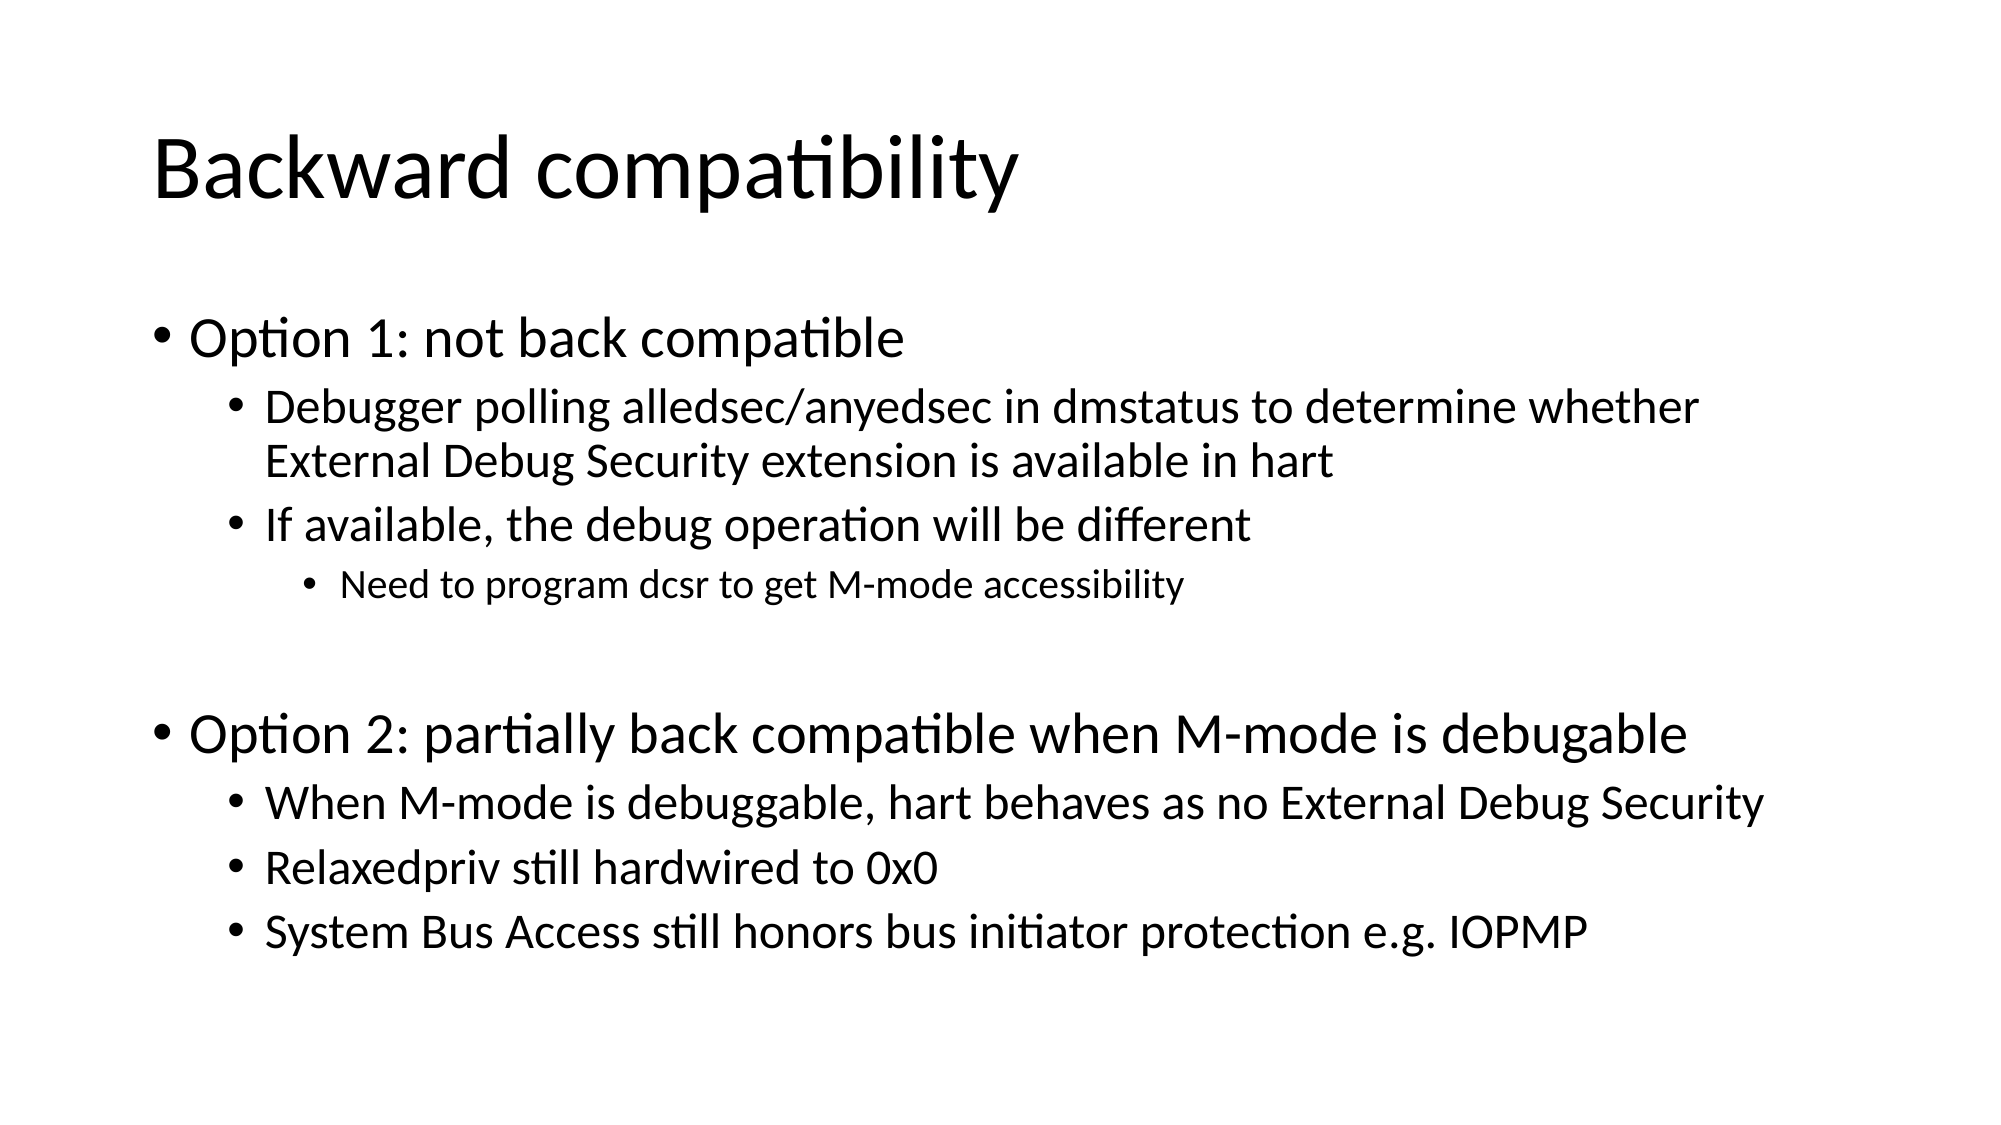

# Backward compatibility
Option 1: not back compatible
Debugger polling alledsec/anyedsec in dmstatus to determine whether External Debug Security extension is available in hart
If available, the debug operation will be different
Need to program dcsr to get M-mode accessibility

Option 2: partially back compatible when M-mode is debugable
When M-mode is debuggable, hart behaves as no External Debug Security
Relaxedpriv still hardwired to 0x0
System Bus Access still honors bus initiator protection e.g. IOPMP